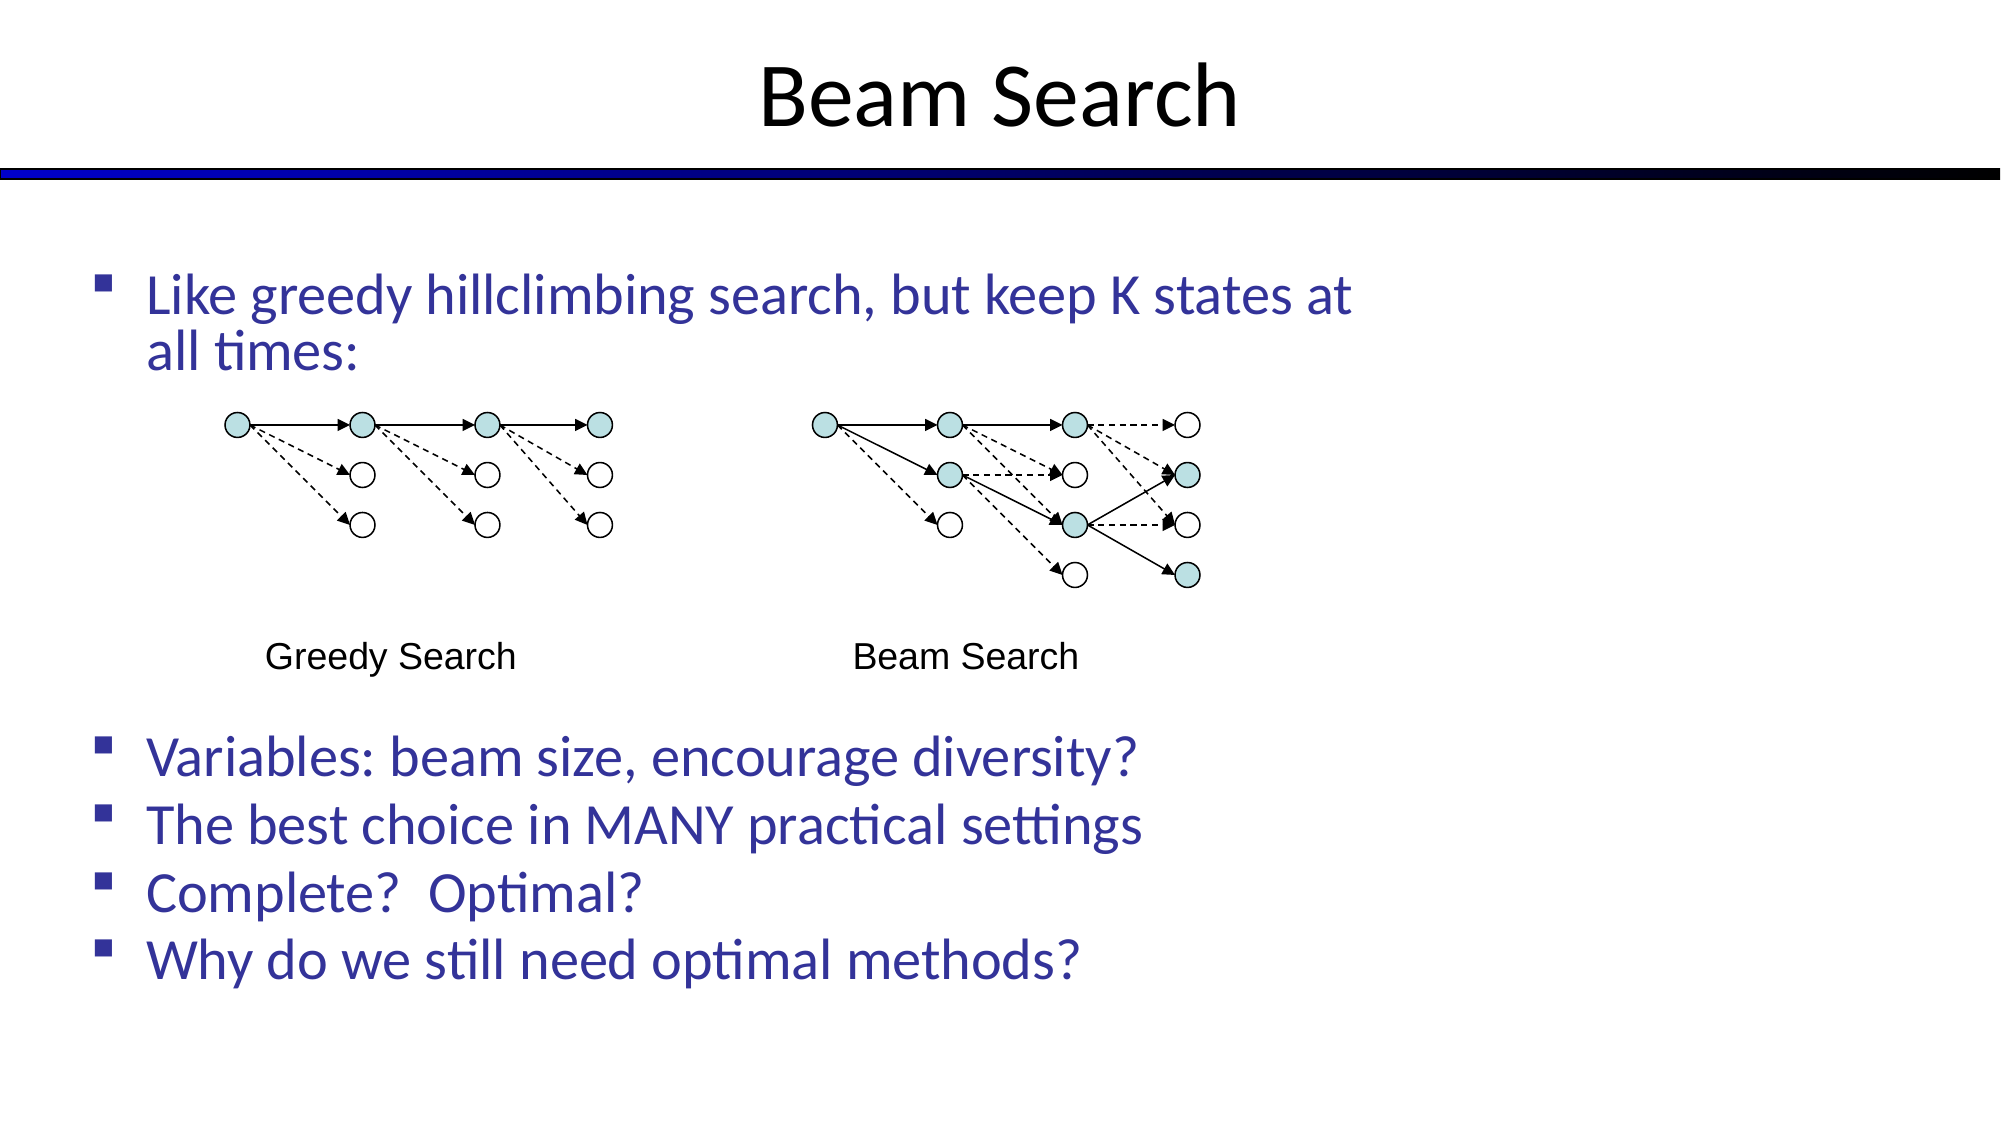

# Beam Search
Like greedy hillclimbing search, but keep K states at all times:

Variables: beam size, encourage diversity?
The best choice in MANY practical settings
Complete?  Optimal?
Why do we still need optimal methods?

Greedy Search
Beam Search